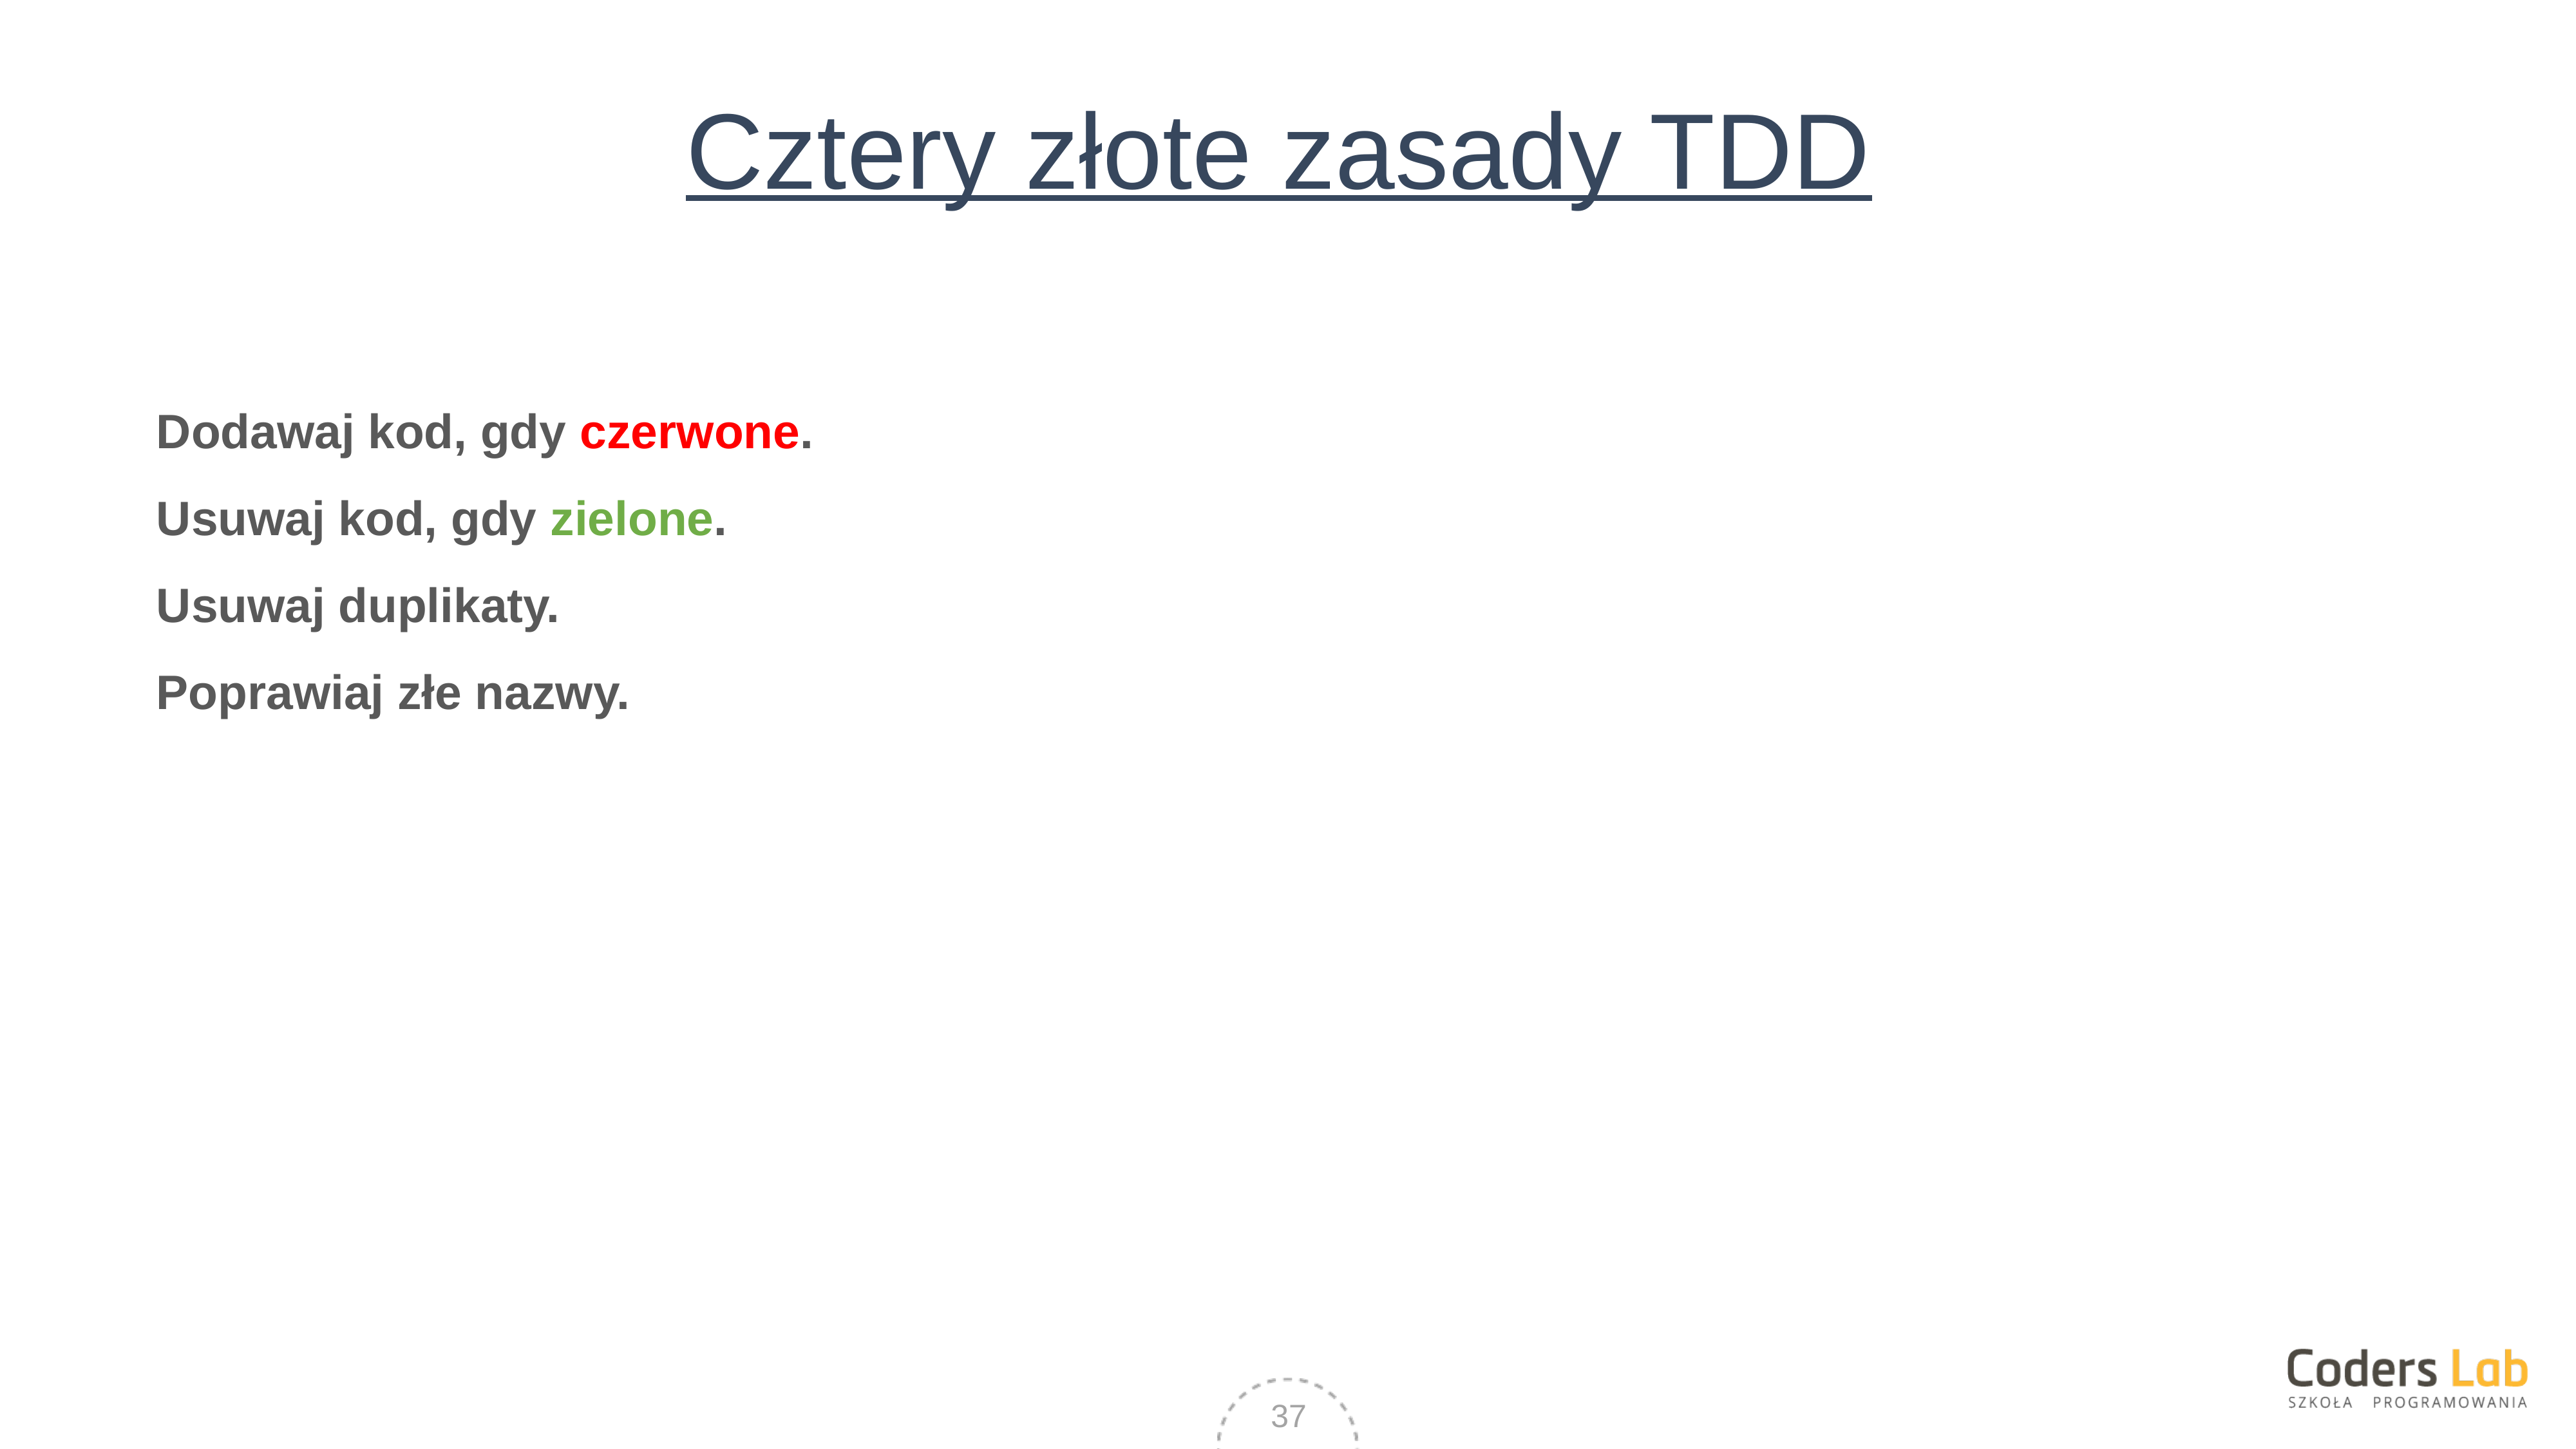

# Cztery złote zasady TDD
Dodawaj kod, gdy czerwone.
Usuwaj kod, gdy zielone.
Usuwaj duplikaty.
Poprawiaj złe nazwy.

37